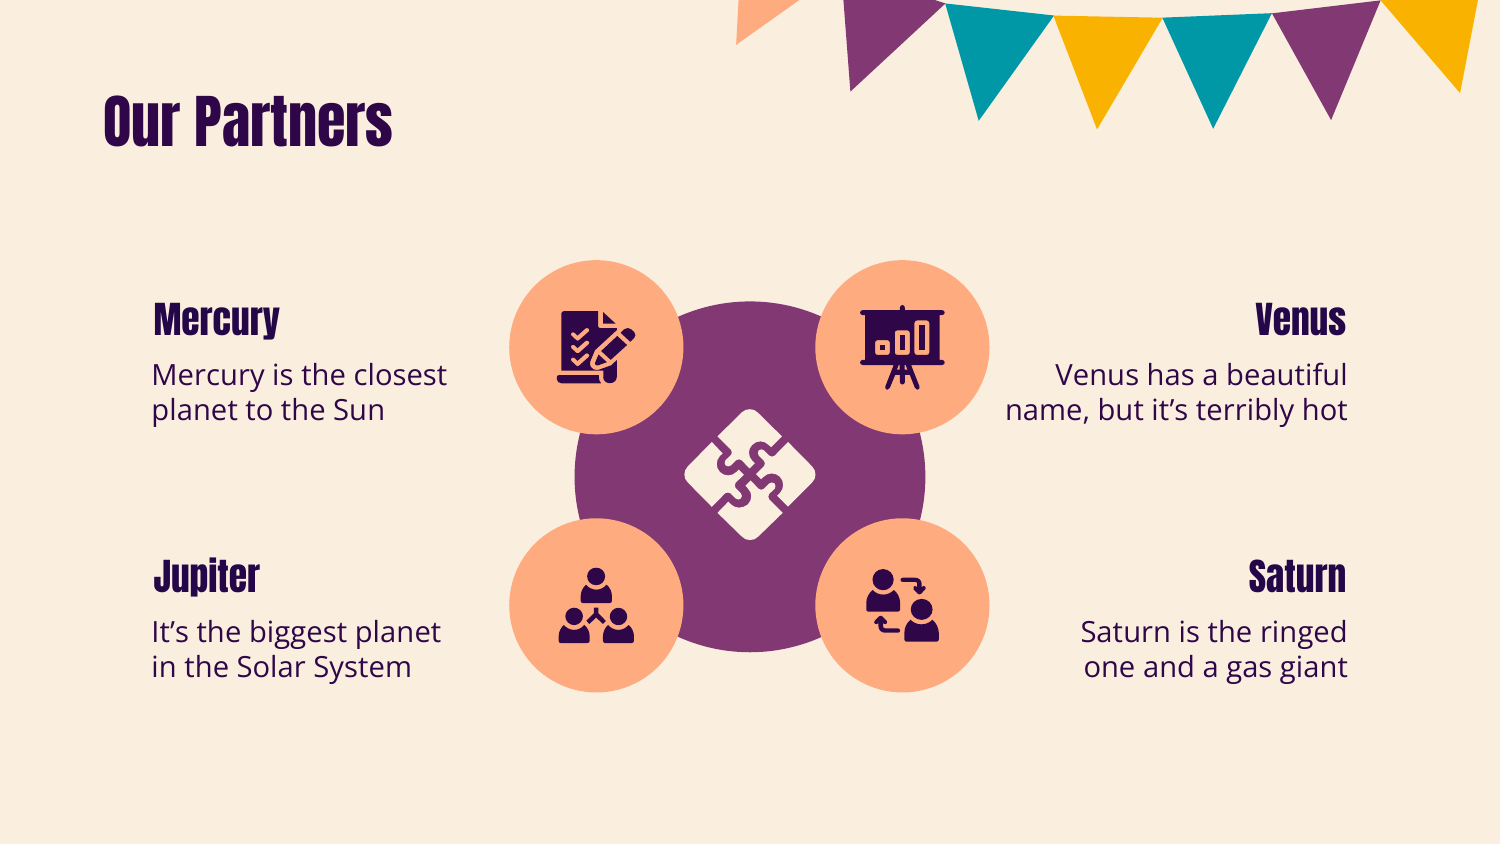

# Our Partners

Mercury
Venus

Venus has a beautiful name, but it’s terribly hot
Mercury is the closest
planet to the Sun

Jupiter
Saturn

Saturn is the ringed
one and a gas giant
It’s the biggest planet
in the Solar System